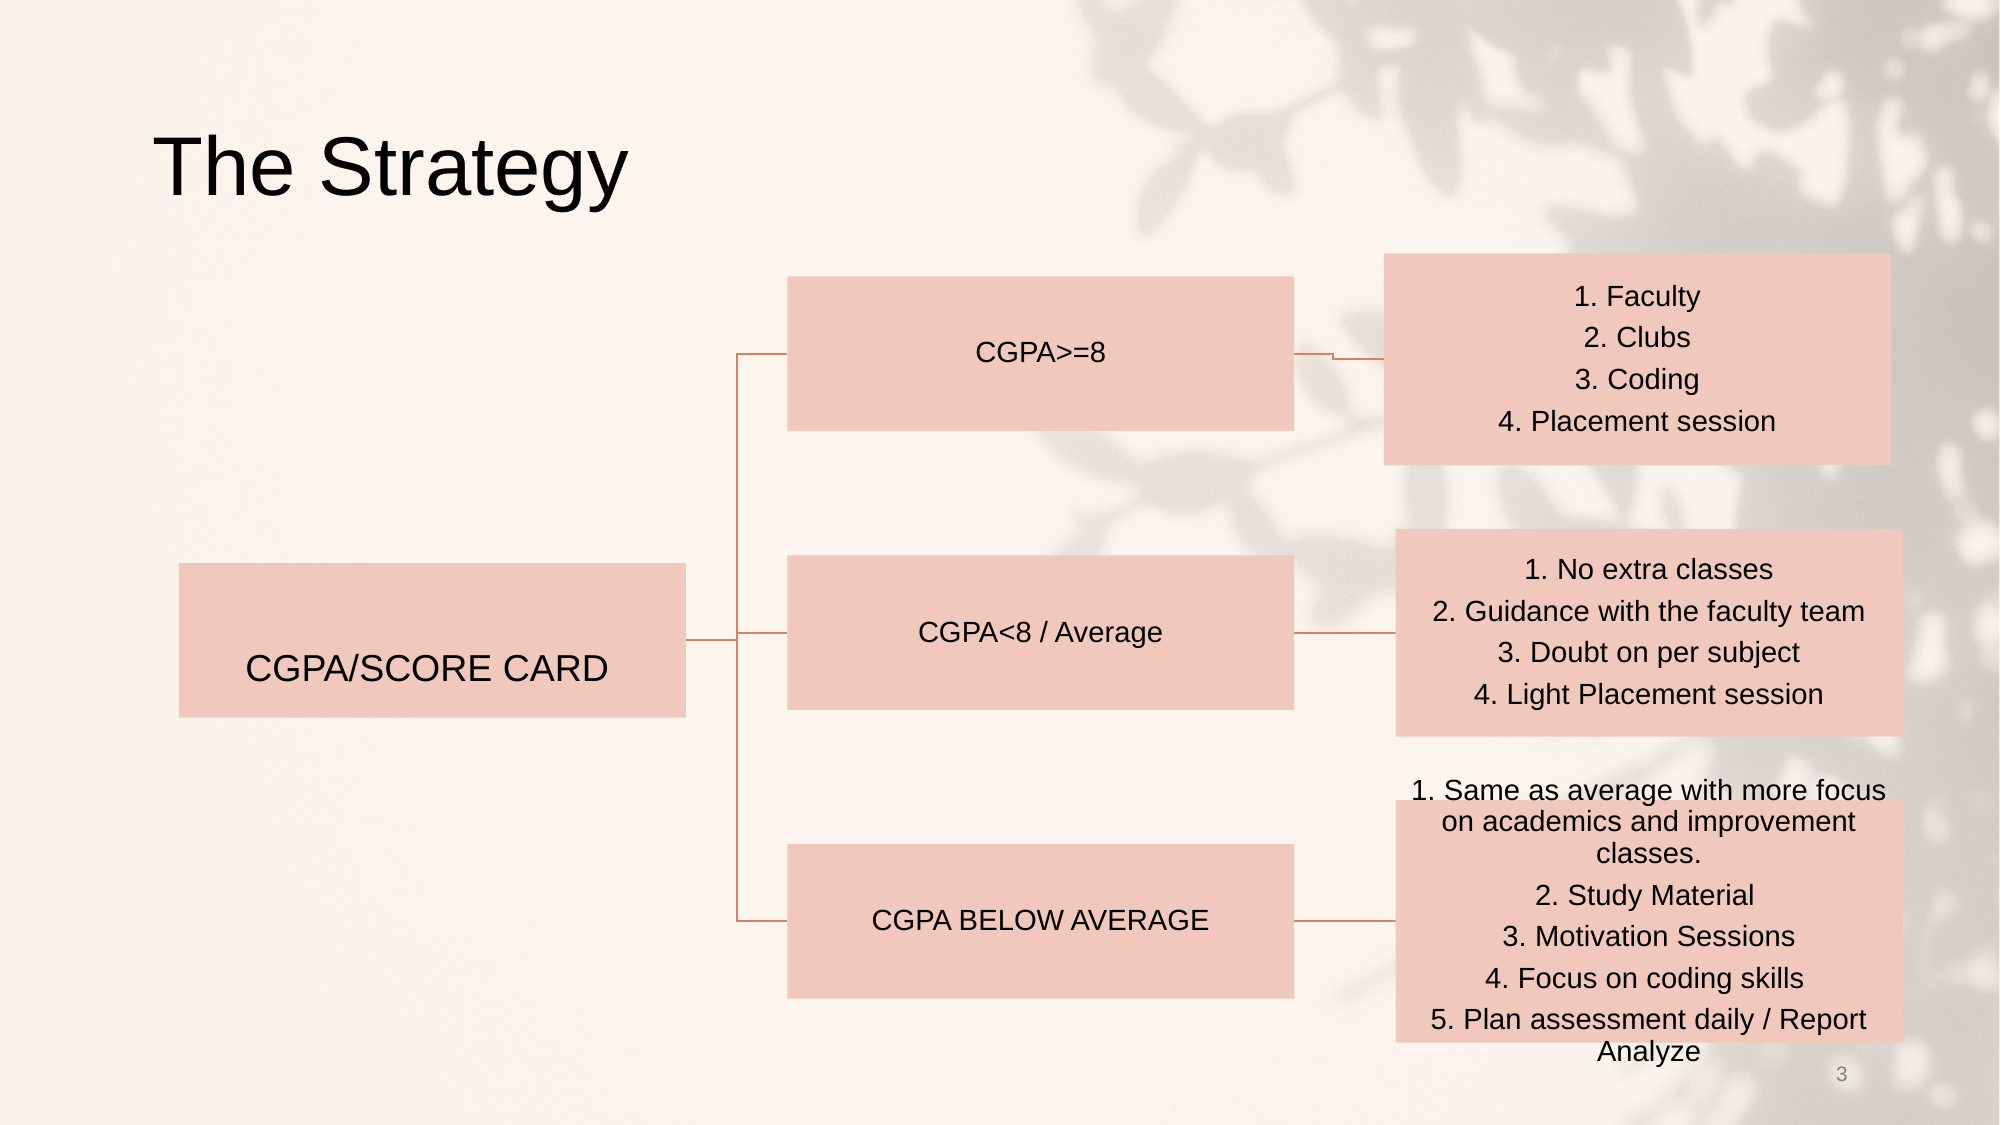

# The Strategy
CGPA/SCORE CARD
CGPA>=8
1. Faculty
2. Clubs
3. Coding
4. Placement session
CGPA<8 / Average
1. No extra classes
2. Guidance with the faculty team
3. Doubt on per subject
4. Light Placement session
CGPA BELOW AVERAGE
1. Same as average with more focus on academics and improvement classes.
2. Study Material
3. Motivation Sessions
4. Focus on coding skills
5. Plan assessment daily / Report Analyze
3